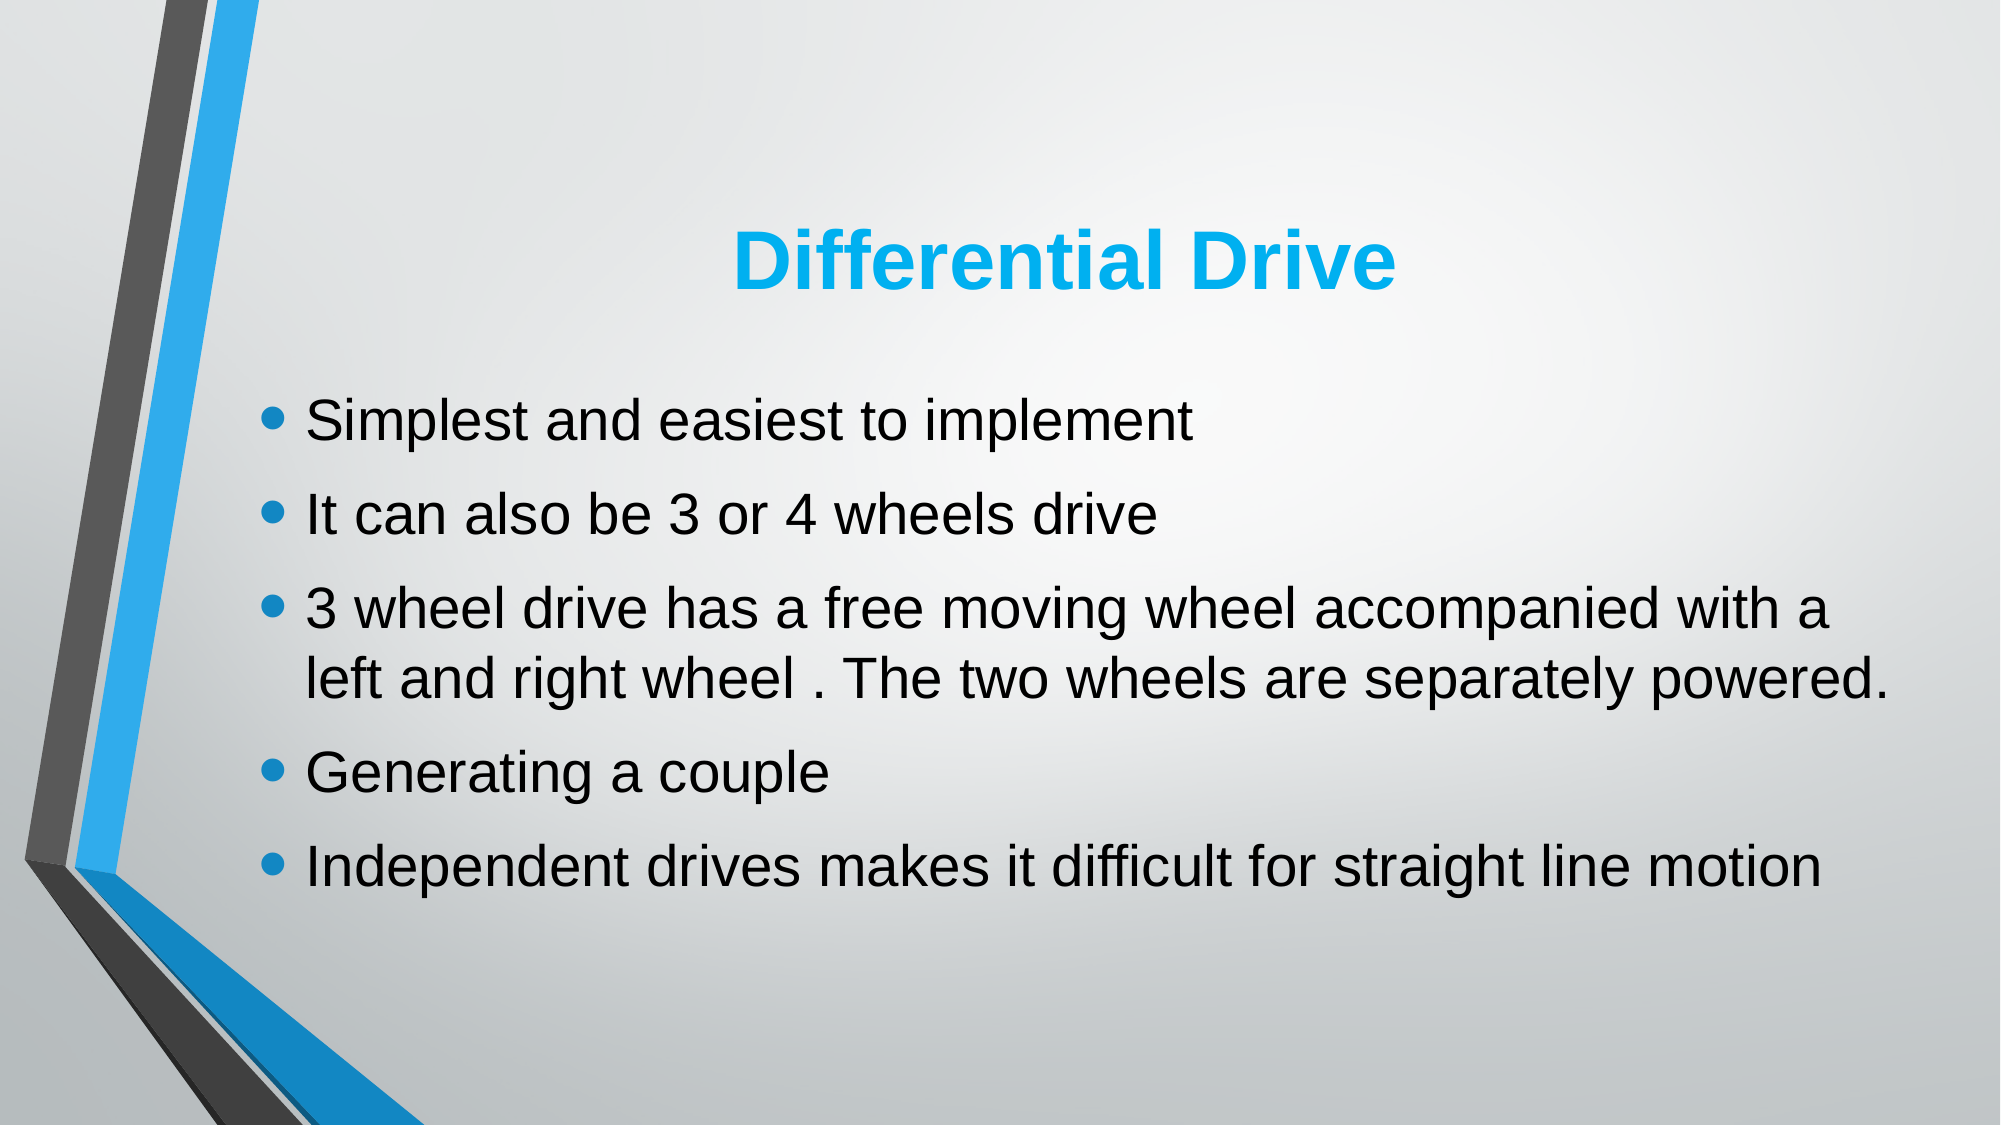

# Differential Drive
Simplest and easiest to implement
It can also be 3 or 4 wheels drive
3 wheel drive has a free moving wheel accompanied with a left and right wheel . The two wheels are separately powered.
Generating a couple
Independent drives makes it difficult for straight line motion